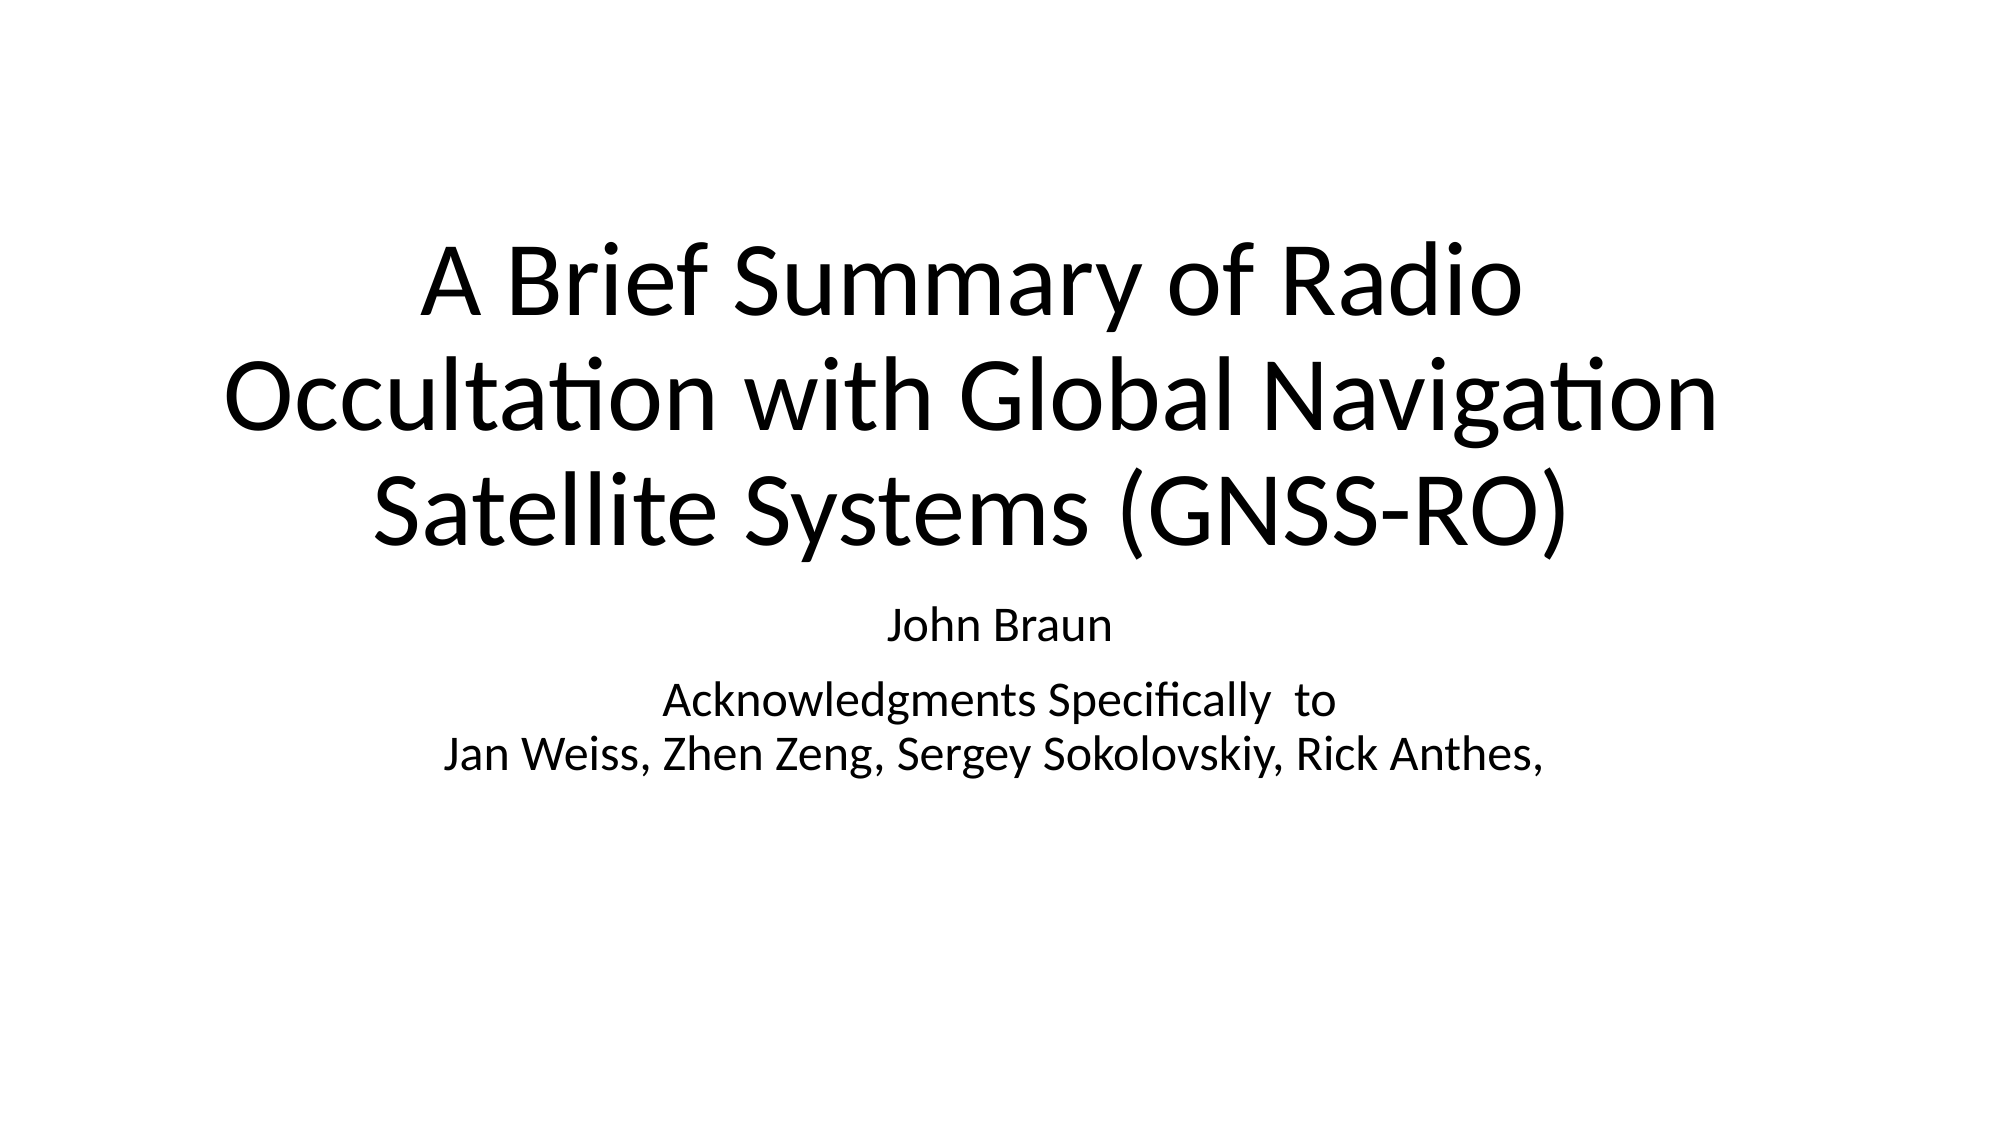

# A Brief Summary of Radio Occultation with Global Navigation Satellite Systems (GNSS-RO)
John Braun
Acknowledgments Specifically  to
Jan Weiss, Zhen Zeng, Sergey Sokolovskiy, Rick Anthes,